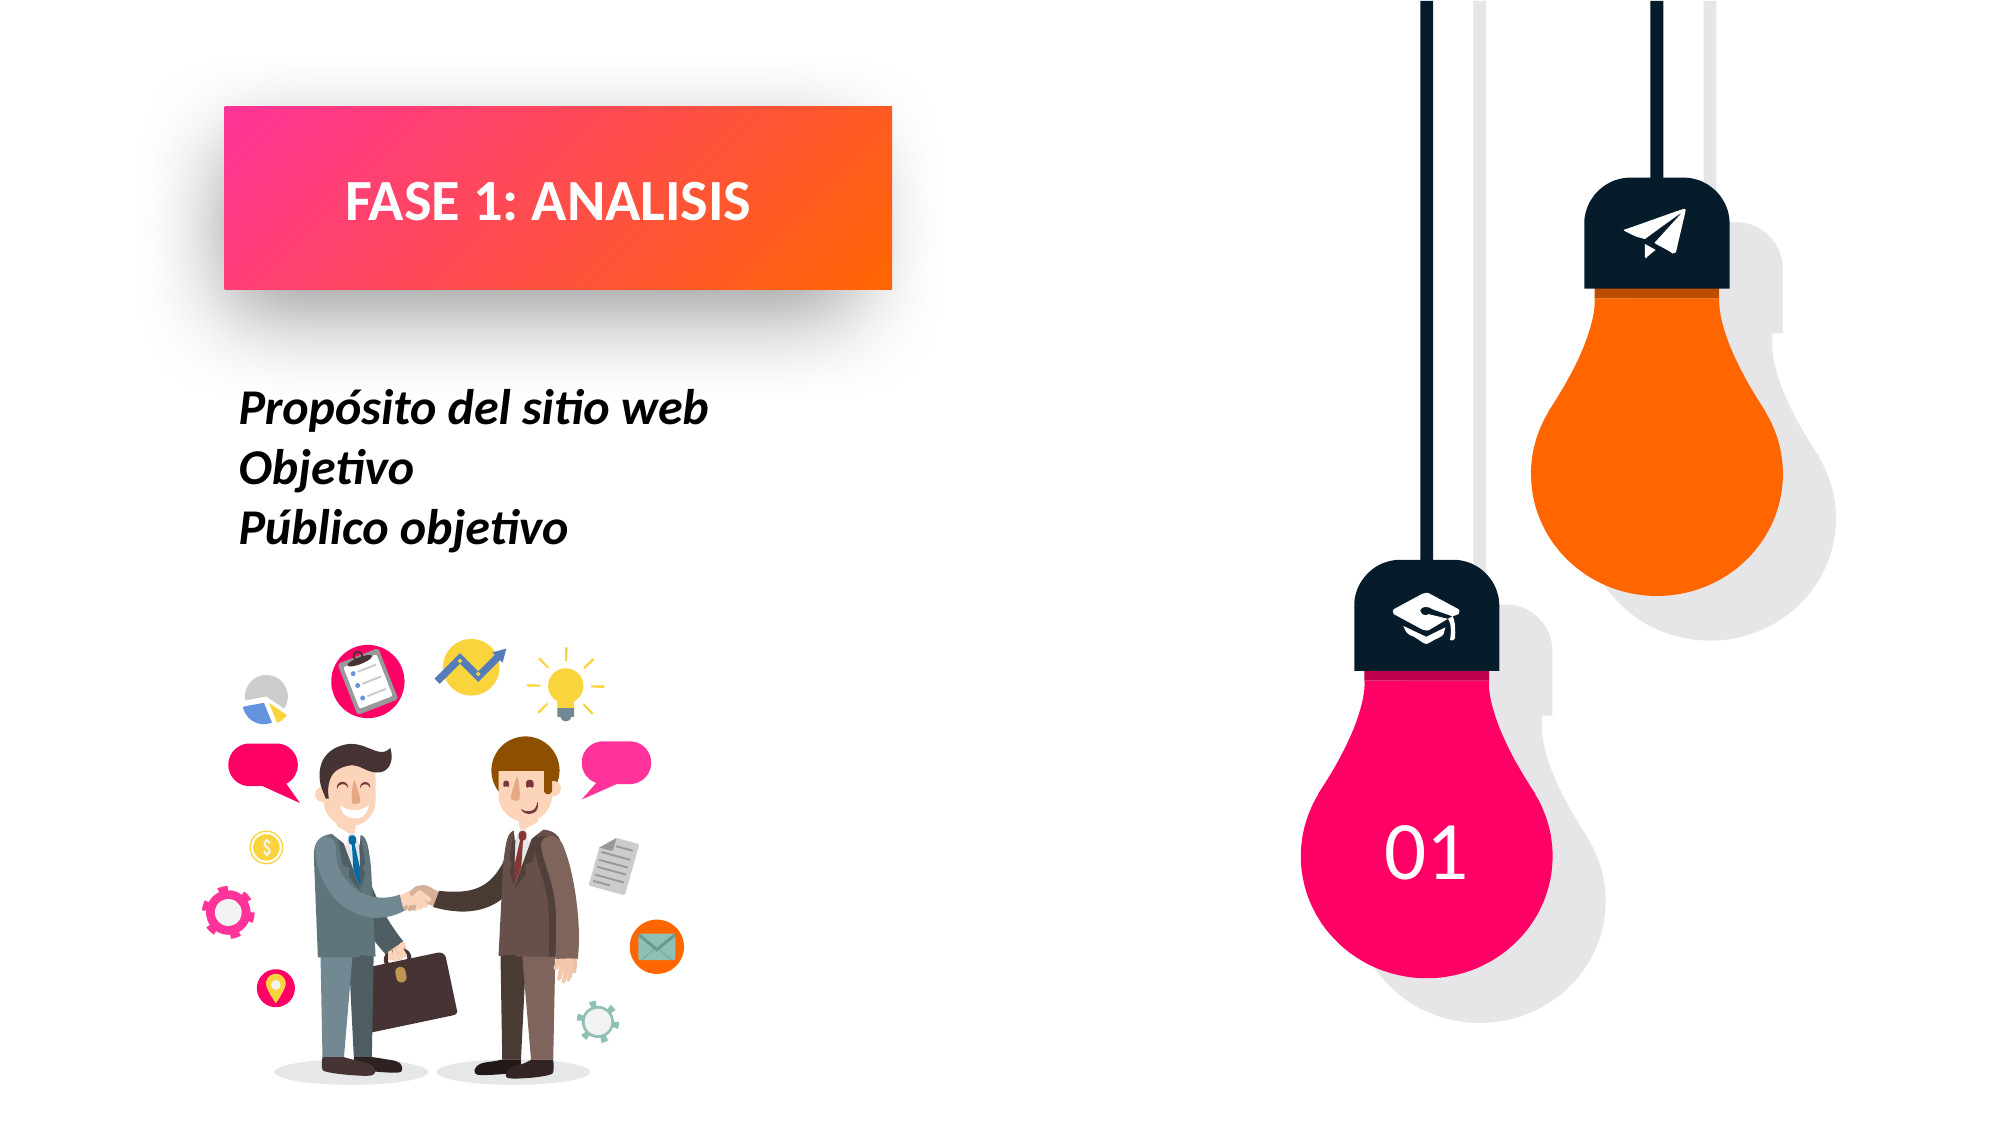

FASE 1: ANALISIS

Propósito del sitio web
Objetivo
Público objetivo

01
Image Subtitle

A wonderful serenity has taken possession of my entire.
A wonderful serenity has taken possession of my entire.